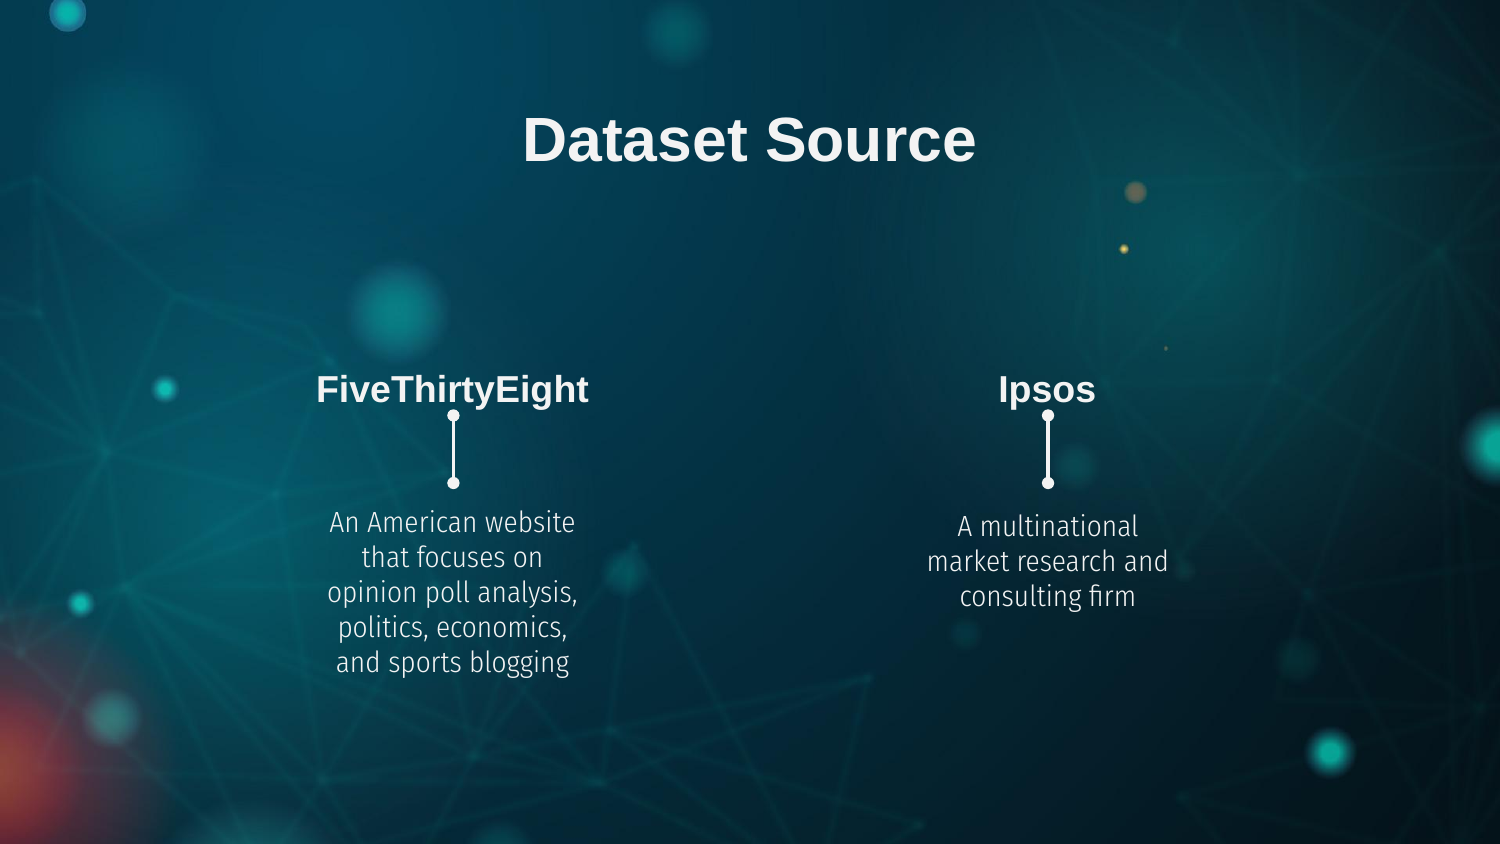

Dataset Source
FiveThirtyEight
Ipsos
A multinational market research and consulting firm
# An American website that focuses on opinion poll analysis, politics, economics, and sports blogging